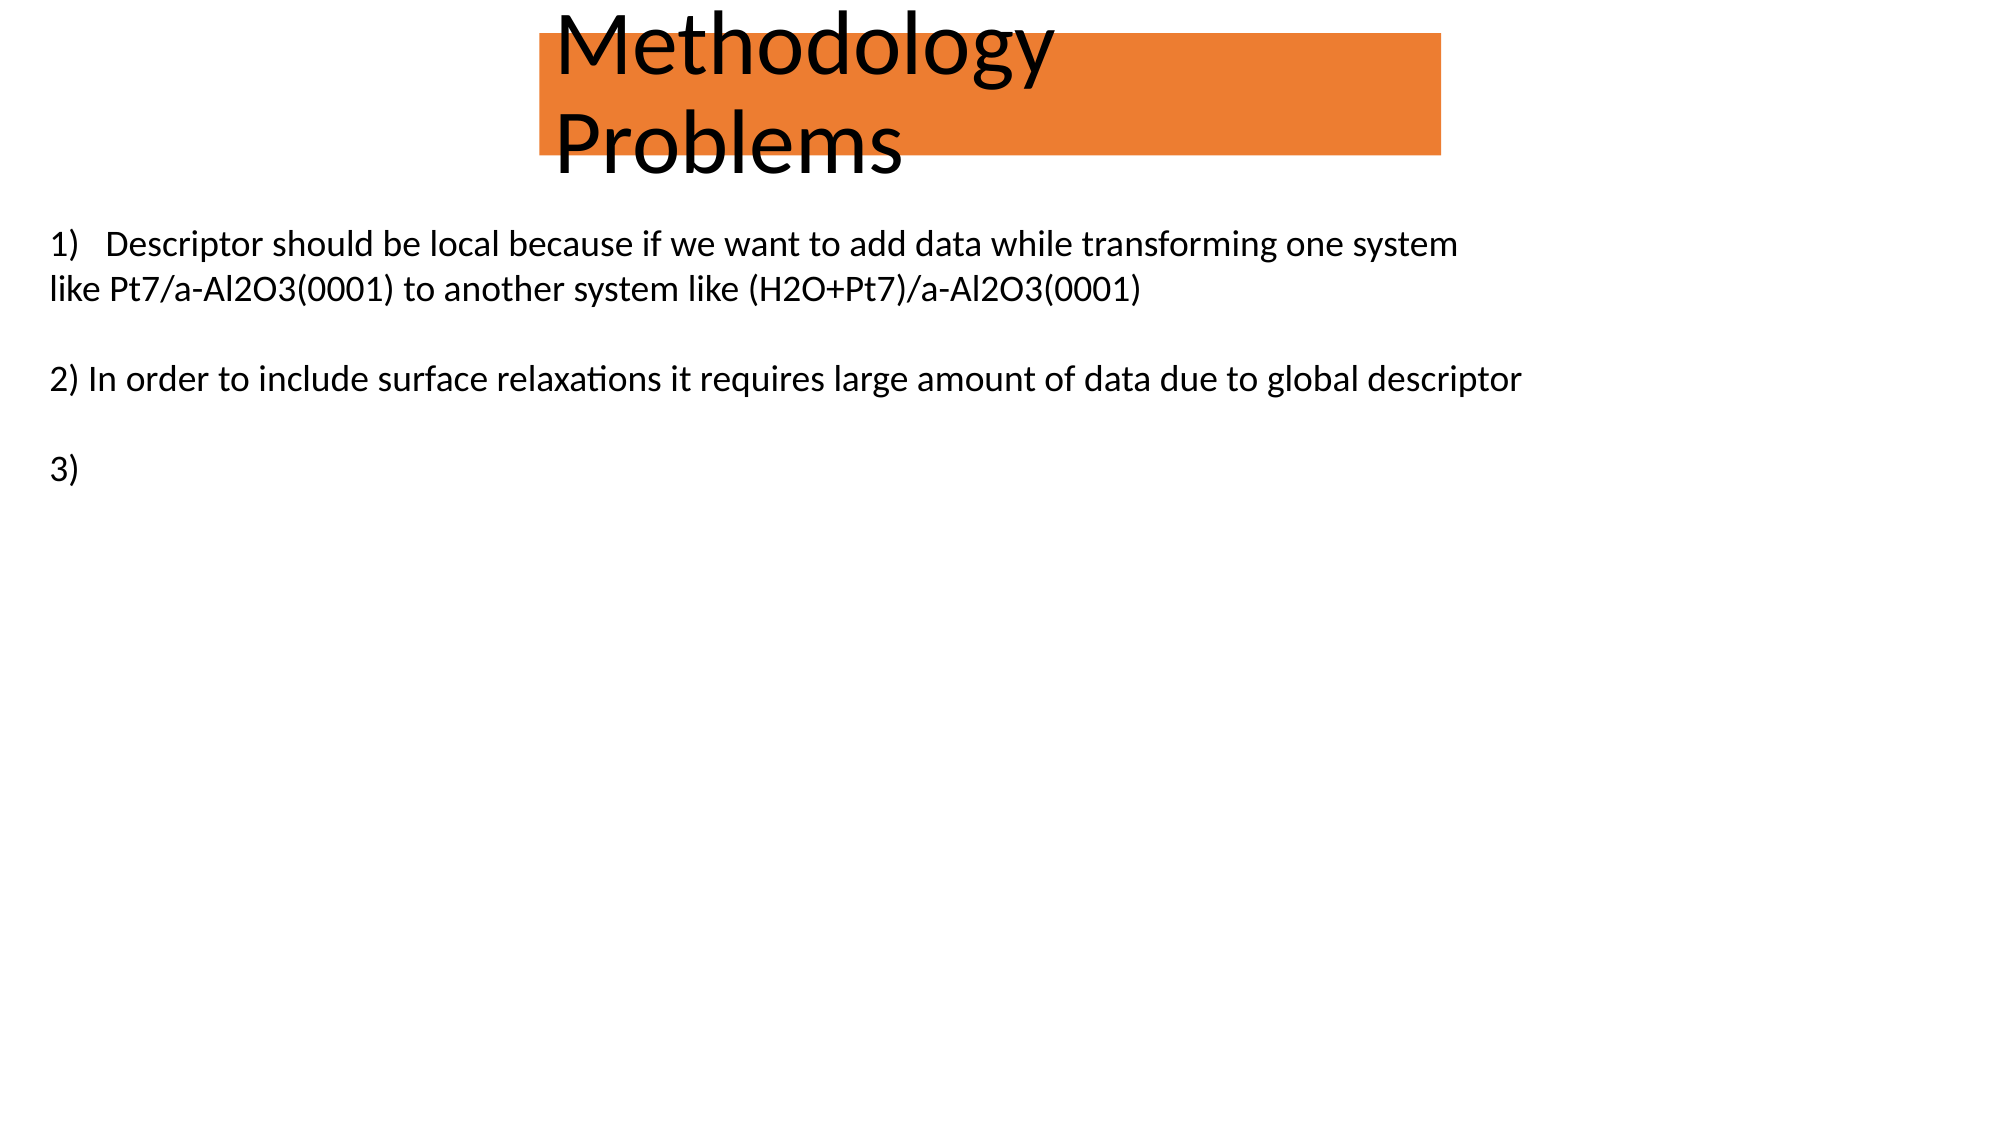

# Methodology Problems
Descriptor should be local because if we want to add data while transforming one system
like Pt7/a-Al2O3(0001) to another system like (H2O+Pt7)/a-Al2O3(0001)

2) In order to include surface relaxations it requires large amount of data due to global descriptor

3)